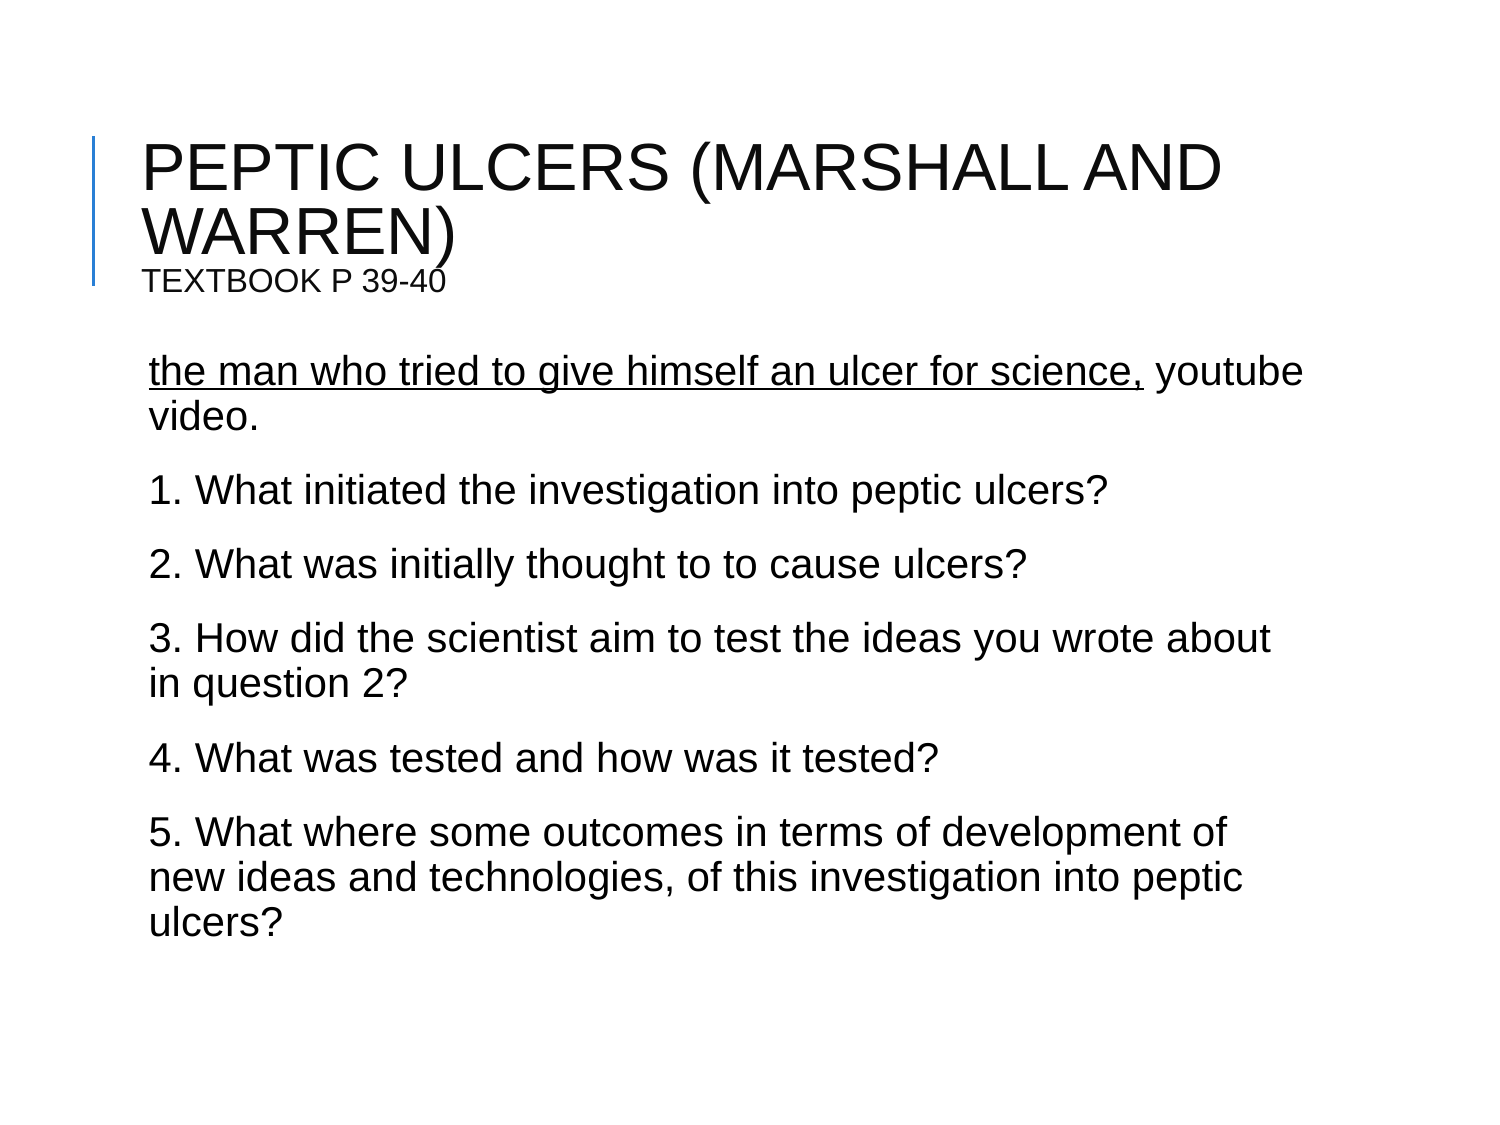

# PEPTIC ULCERS (MARSHALL AND WARREN) TEXTBOOK P 39-40
the man who tried to give himself an ulcer for science, youtube video.
1. What initiated the investigation into peptic ulcers?
2. What was initially thought to to cause ulcers?
3. How did the scientist aim to test the ideas you wrote about in question 2?
4. What was tested and how was it tested?
5. What where some outcomes in terms of development of new ideas and technologies, of this investigation into peptic ulcers?